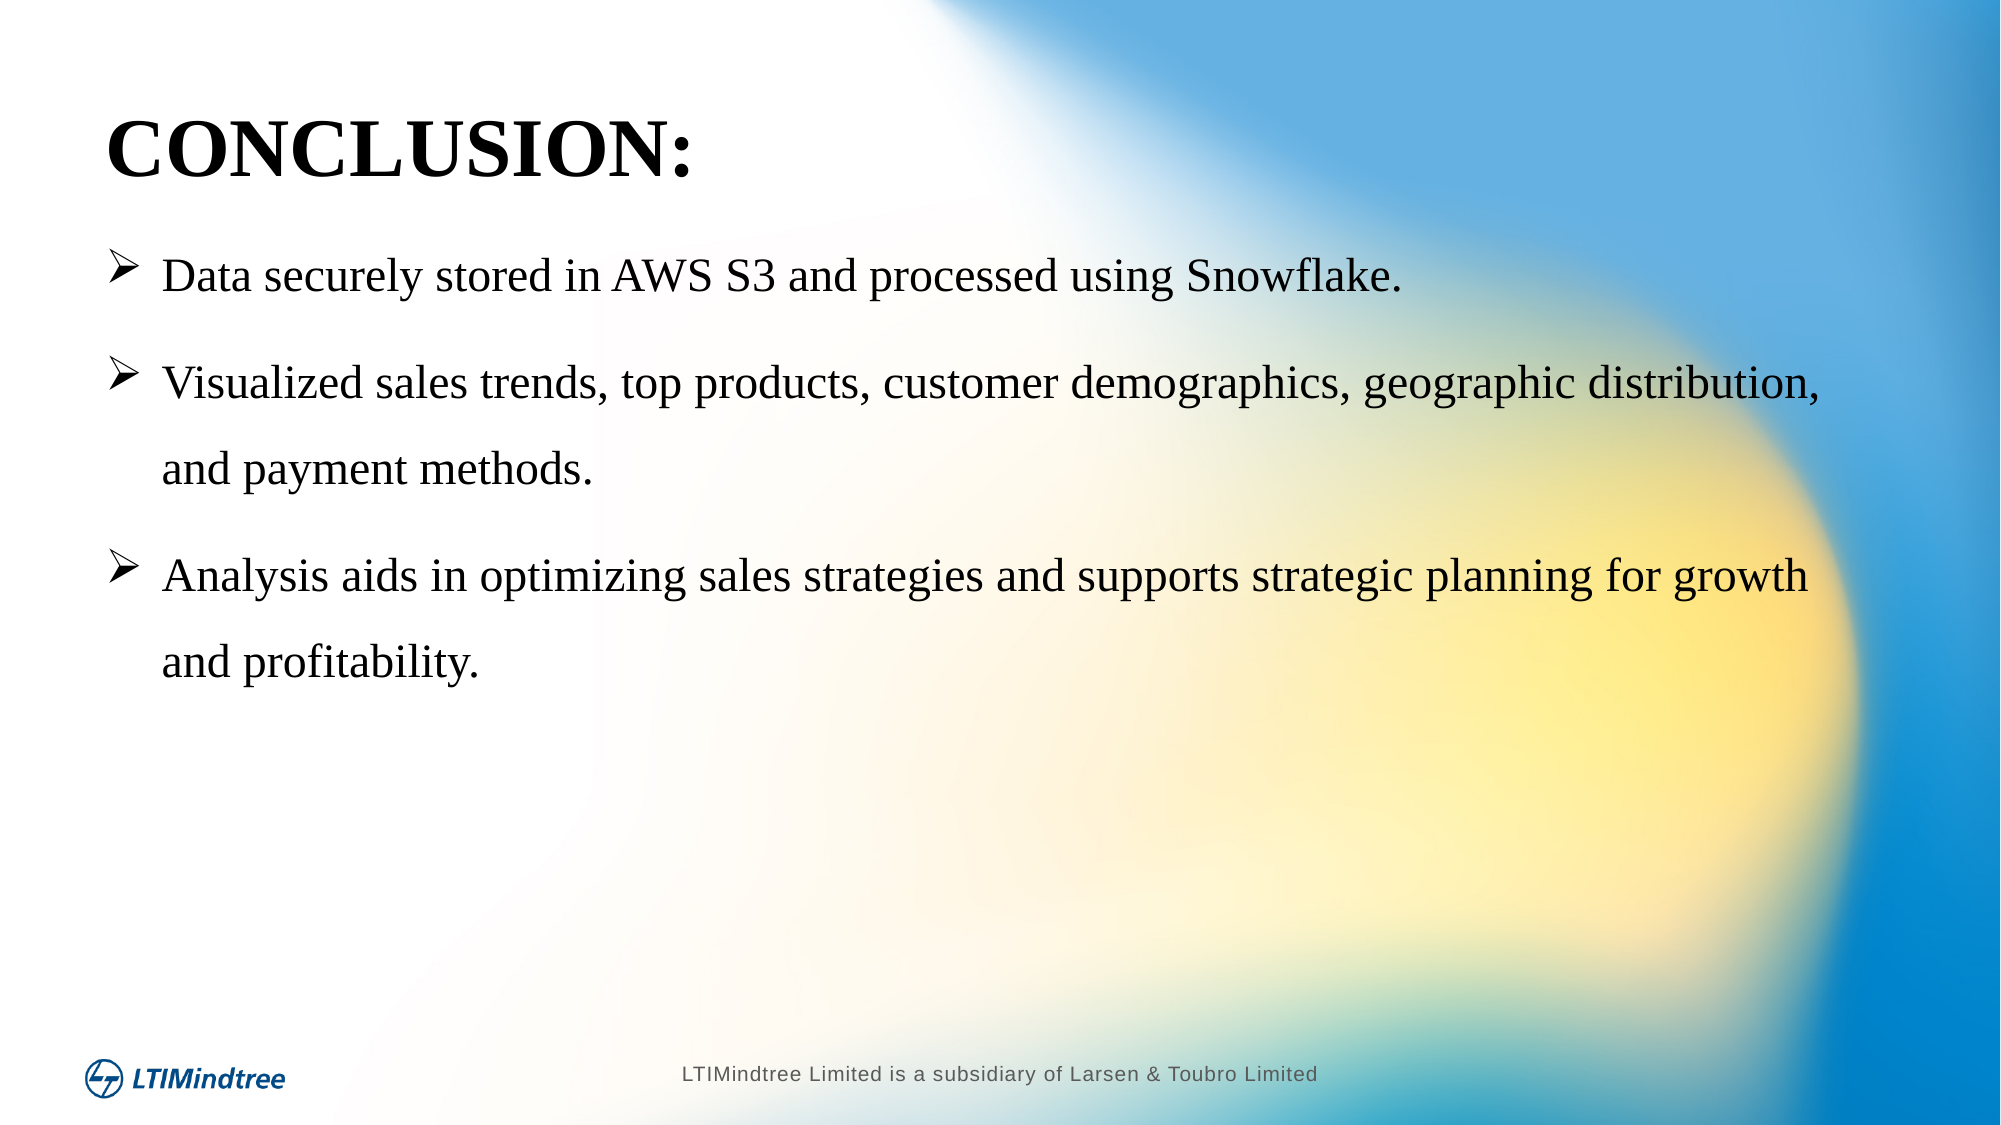

CONCLUSION:
Data securely stored in AWS S3 and processed using Snowflake.
Visualized sales trends, top products, customer demographics, geographic distribution, and payment methods.
Analysis aids in optimizing sales strategies and supports strategic planning for growth and profitability.